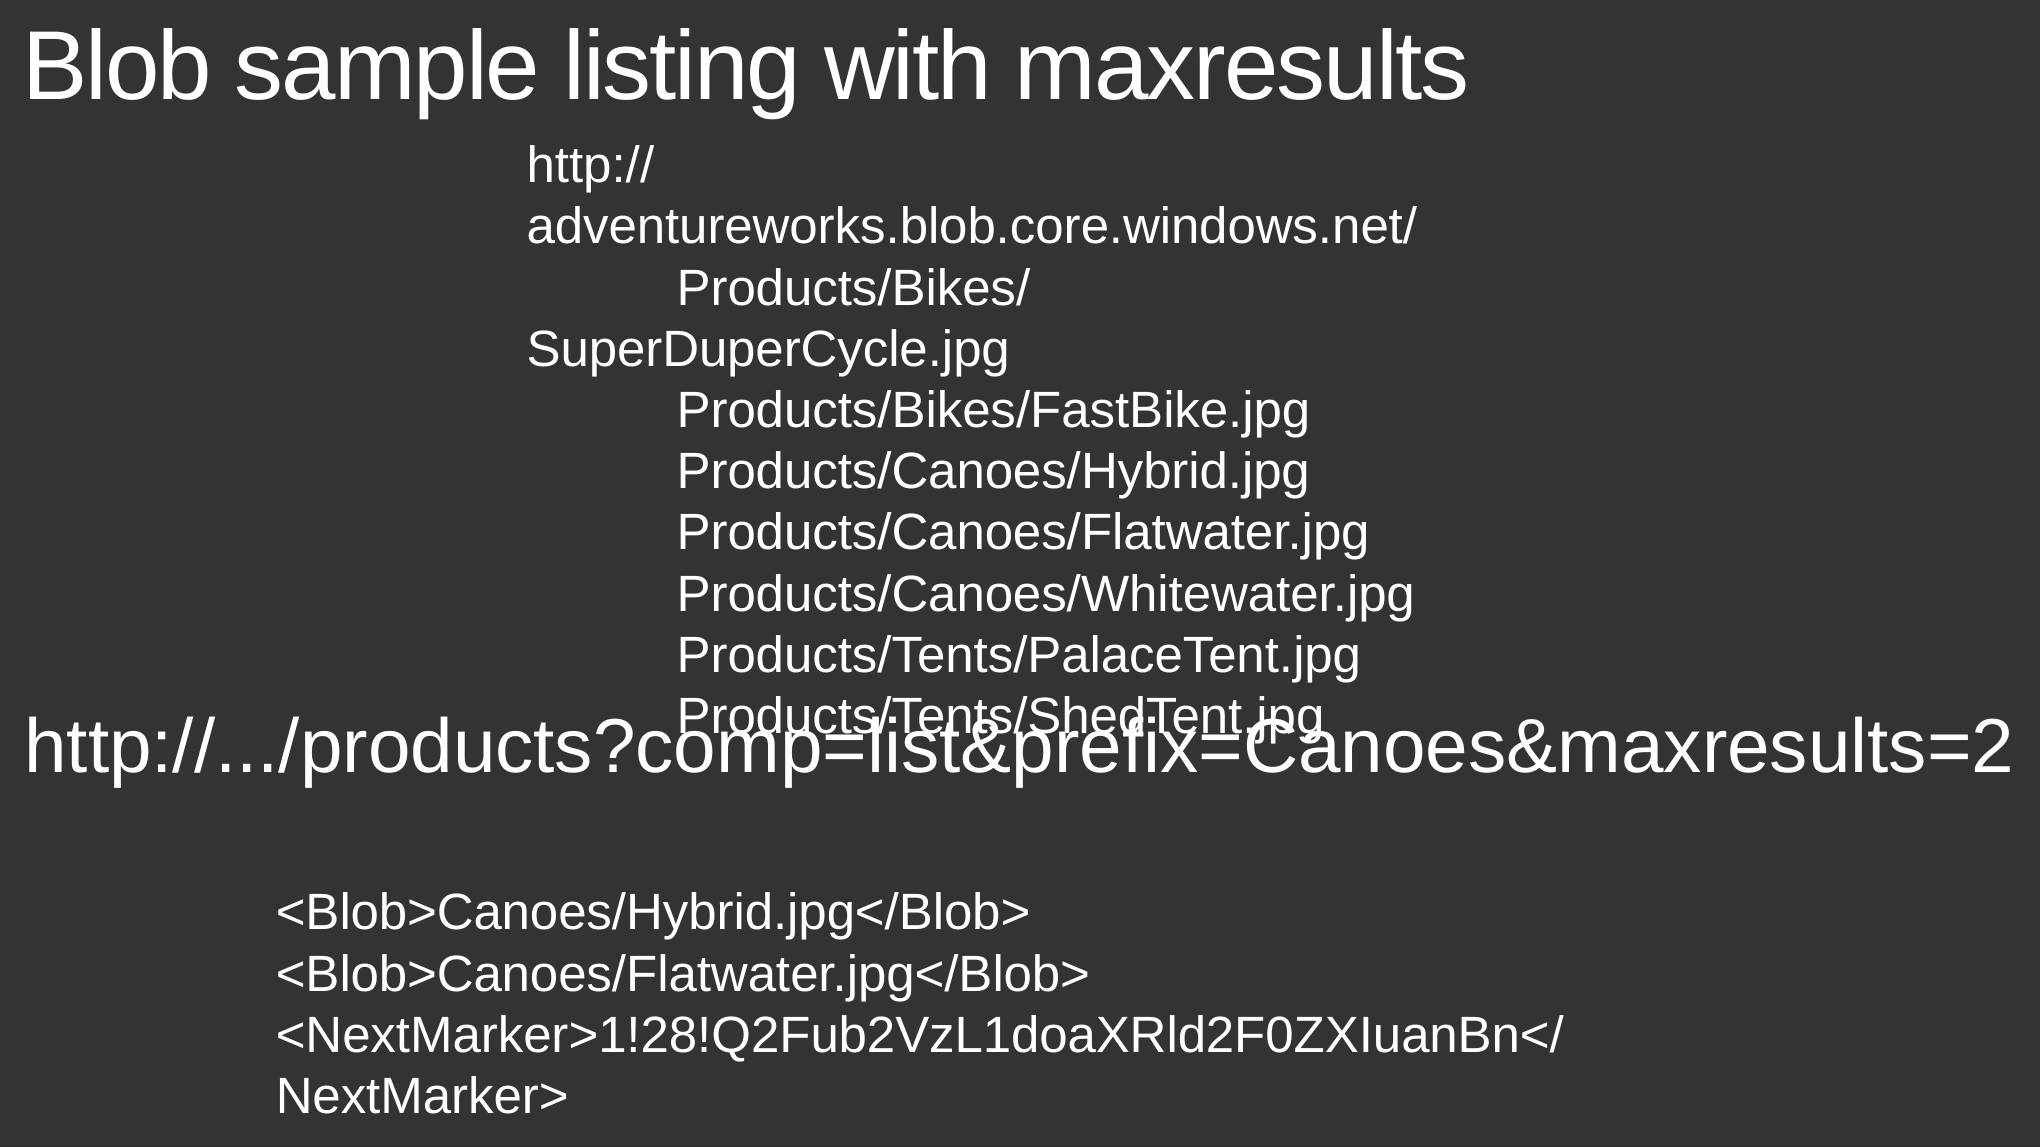

Blob sample listing with maxresults

http://adventureworks.blob.core.windows.net/
	Products/Bikes/SuperDuperCycle.jpg
	Products/Bikes/FastBike.jpg
	Products/Canoes/Hybrid.jpg
	Products/Canoes/Flatwater.jpg
	Products/Canoes/Whitewater.jpg
	Products/Tents/PalaceTent.jpg
	Products/Tents/ShedTent.jpg
http://.../products?comp=list&prefix=Canoes&maxresults=2
<Blob>Canoes/Hybrid.jpg</Blob>
<Blob>Canoes/Flatwater.jpg</Blob>
<NextMarker>1!28!Q2Fub2VzL1doaXRld2F0ZXIuanBn</NextMarker>